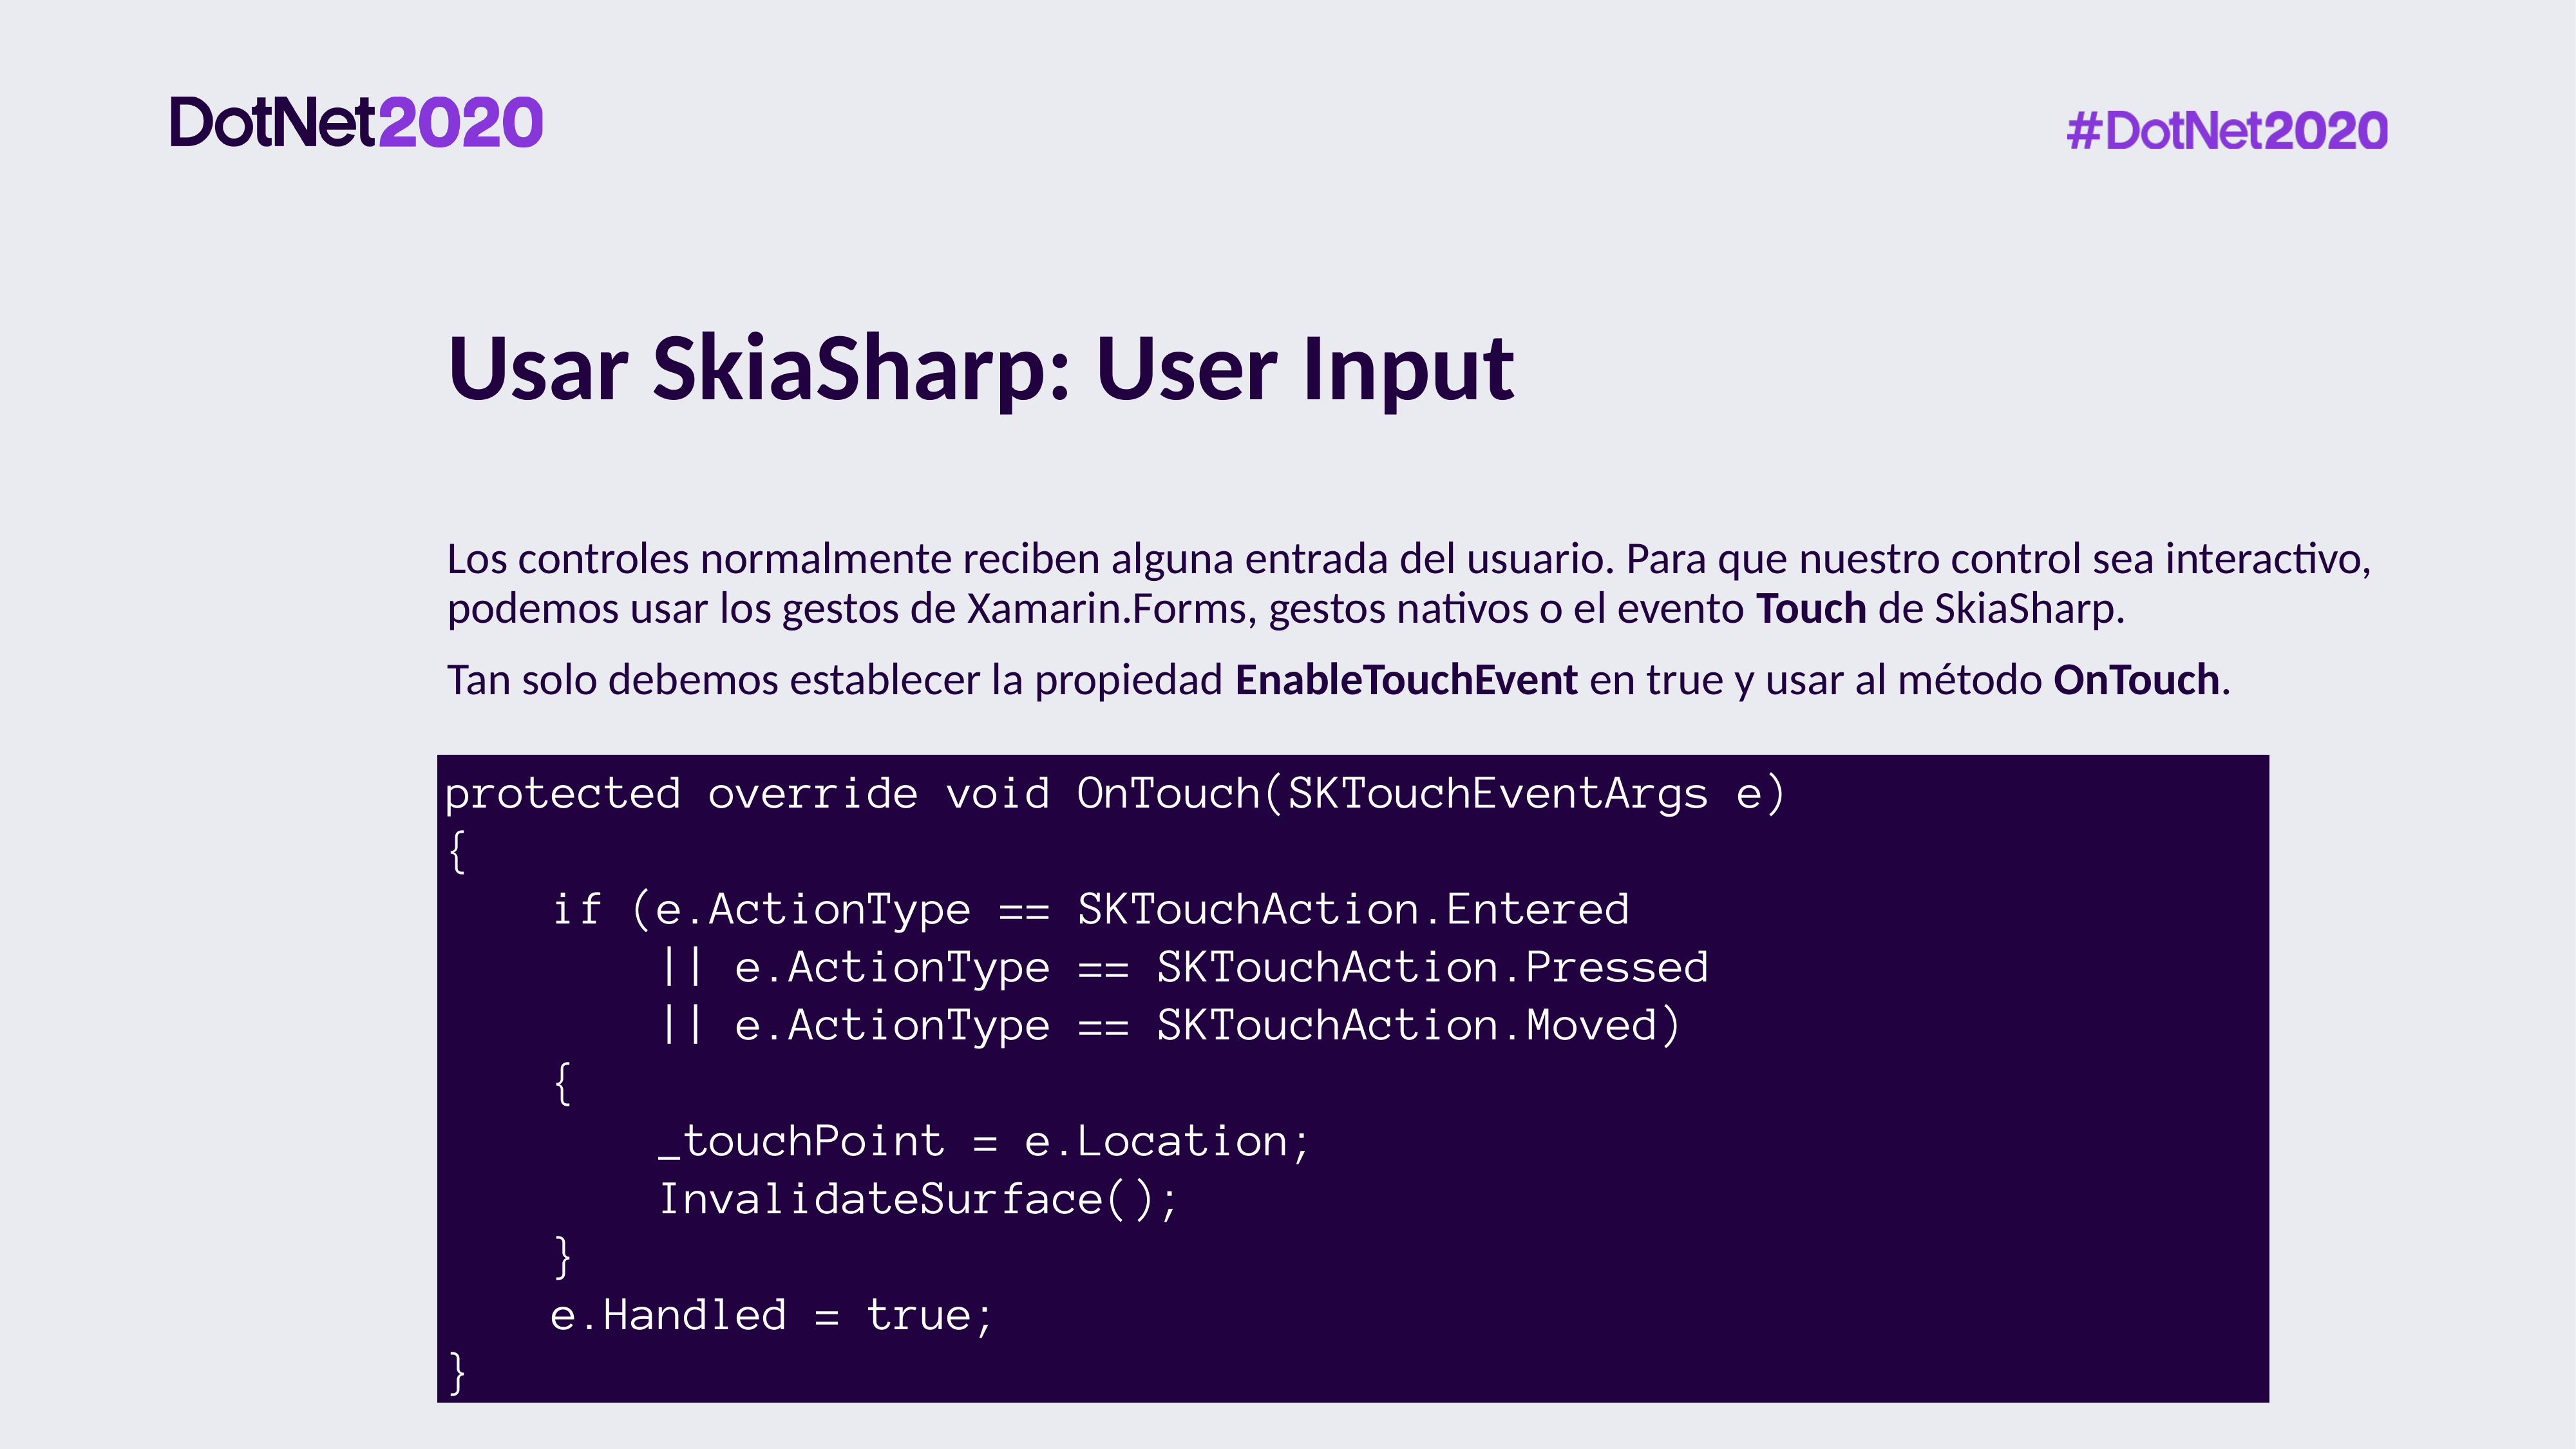

# Usar SkiaSharp: User Input
Los controles normalmente reciben alguna entrada del usuario. Para que nuestro control sea interactivo, podemos usar los gestos de Xamarin.Forms, gestos nativos o el evento Touch de SkiaSharp.
Tan solo debemos establecer la propiedad EnableTouchEvent en true y usar al método OnTouch.
protected override void OnTouch(SKTouchEventArgs e)
{
    if (e.ActionType == SKTouchAction.Entered
        || e.ActionType == SKTouchAction.Pressed
        || e.ActionType == SKTouchAction.Moved)
    {
        _touchPoint = e.Location;
        InvalidateSurface();
    }
    e.Handled = true;
}